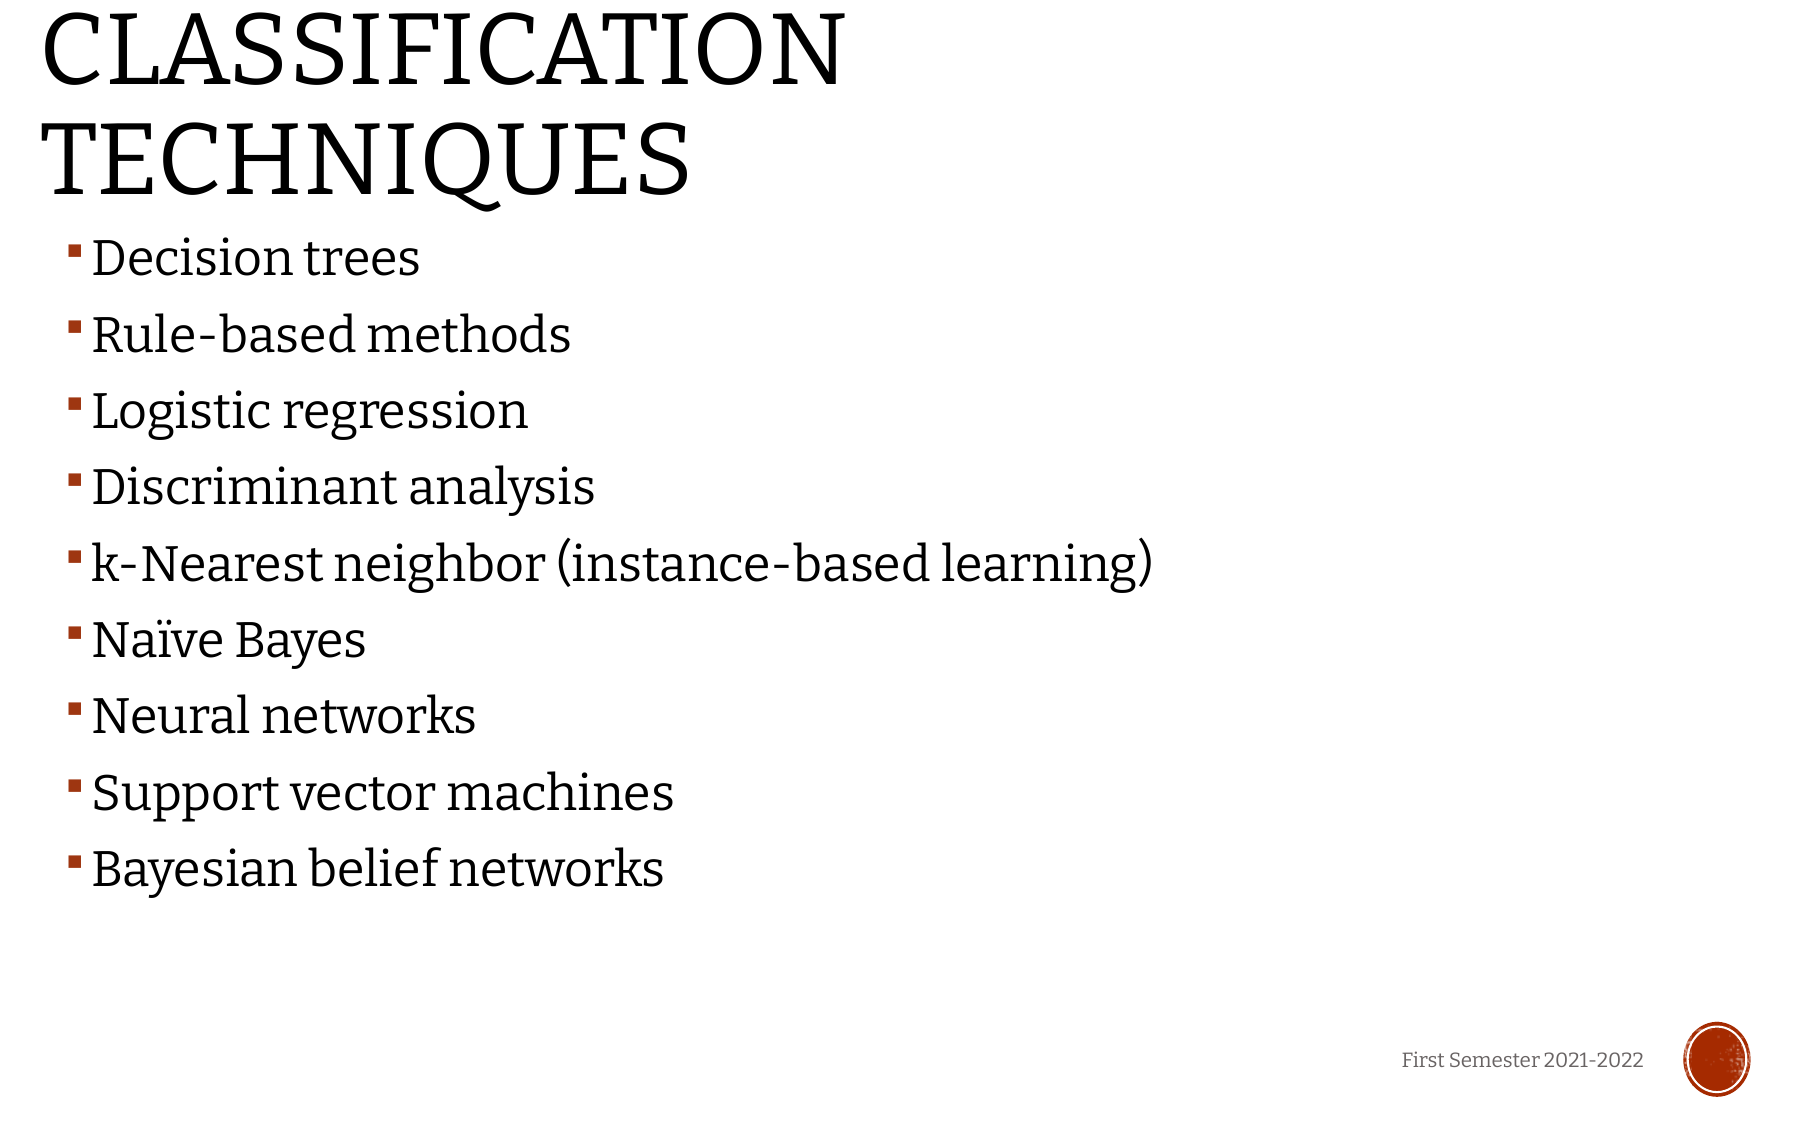

# Classification techniques
Decision trees
Rule-based methods
Logistic regression
Discriminant analysis
k-Nearest neighbor (instance-based learning)
Naïve Bayes
Neural networks
Support vector machines
Bayesian belief networks

First Semester 2021-2022